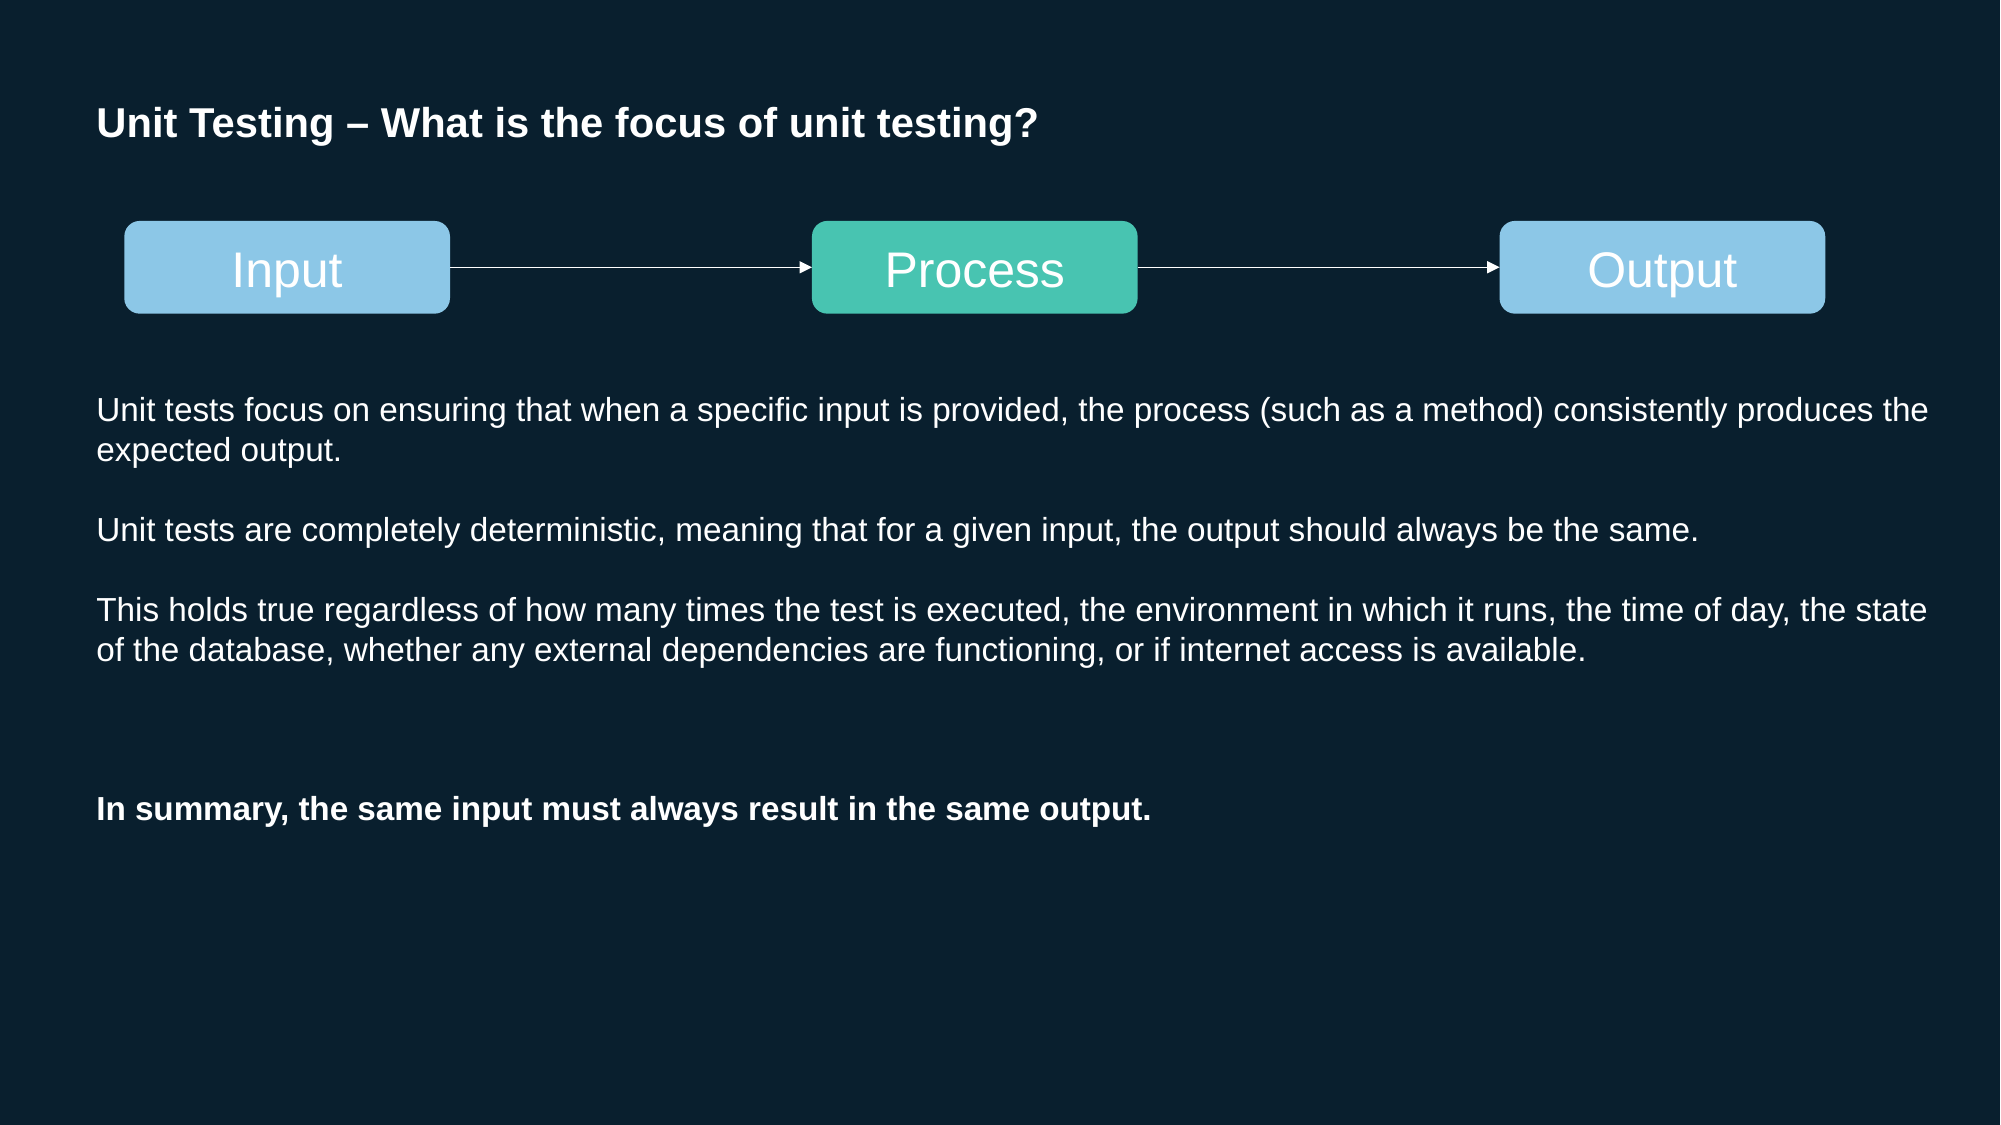

# Unit Testing – What is the focus of unit testing?
Input
Process
Output
Unit tests focus on ensuring that when a specific input is provided, the process (such as a method) consistently produces the expected output.

Unit tests are completely deterministic, meaning that for a given input, the output should always be the same.

This holds true regardless of how many times the test is executed, the environment in which it runs, the time of day, the state of the database, whether any external dependencies are functioning, or if internet access is available.

In summary, the same input must always result in the same output.